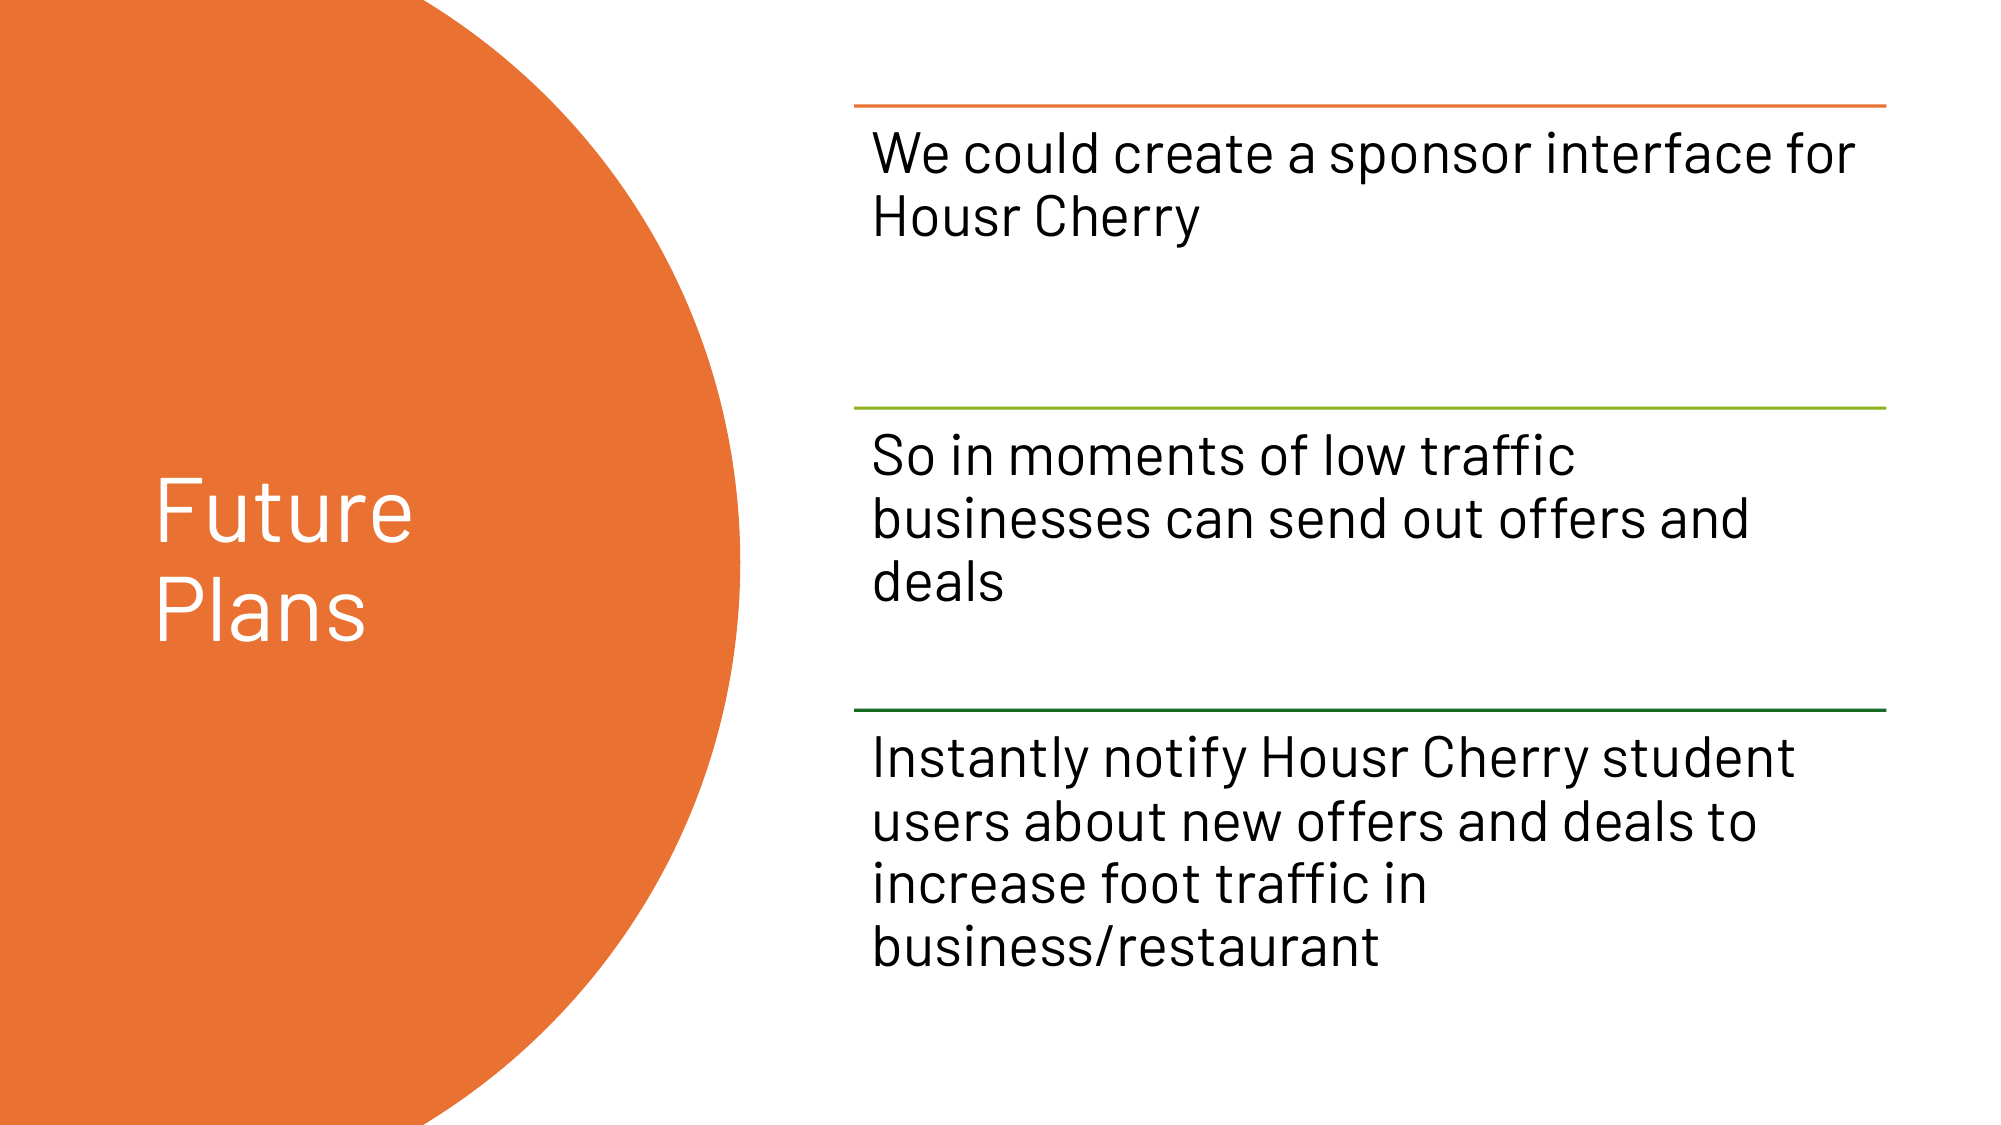

We could create a sponsor interface for Housr Cherry
So in moments of low traffic businesses can send out offers and deals
Instantly notify Housr Cherry student users about new offers and deals to increase foot traffic in business/restaurant
# Future Plans